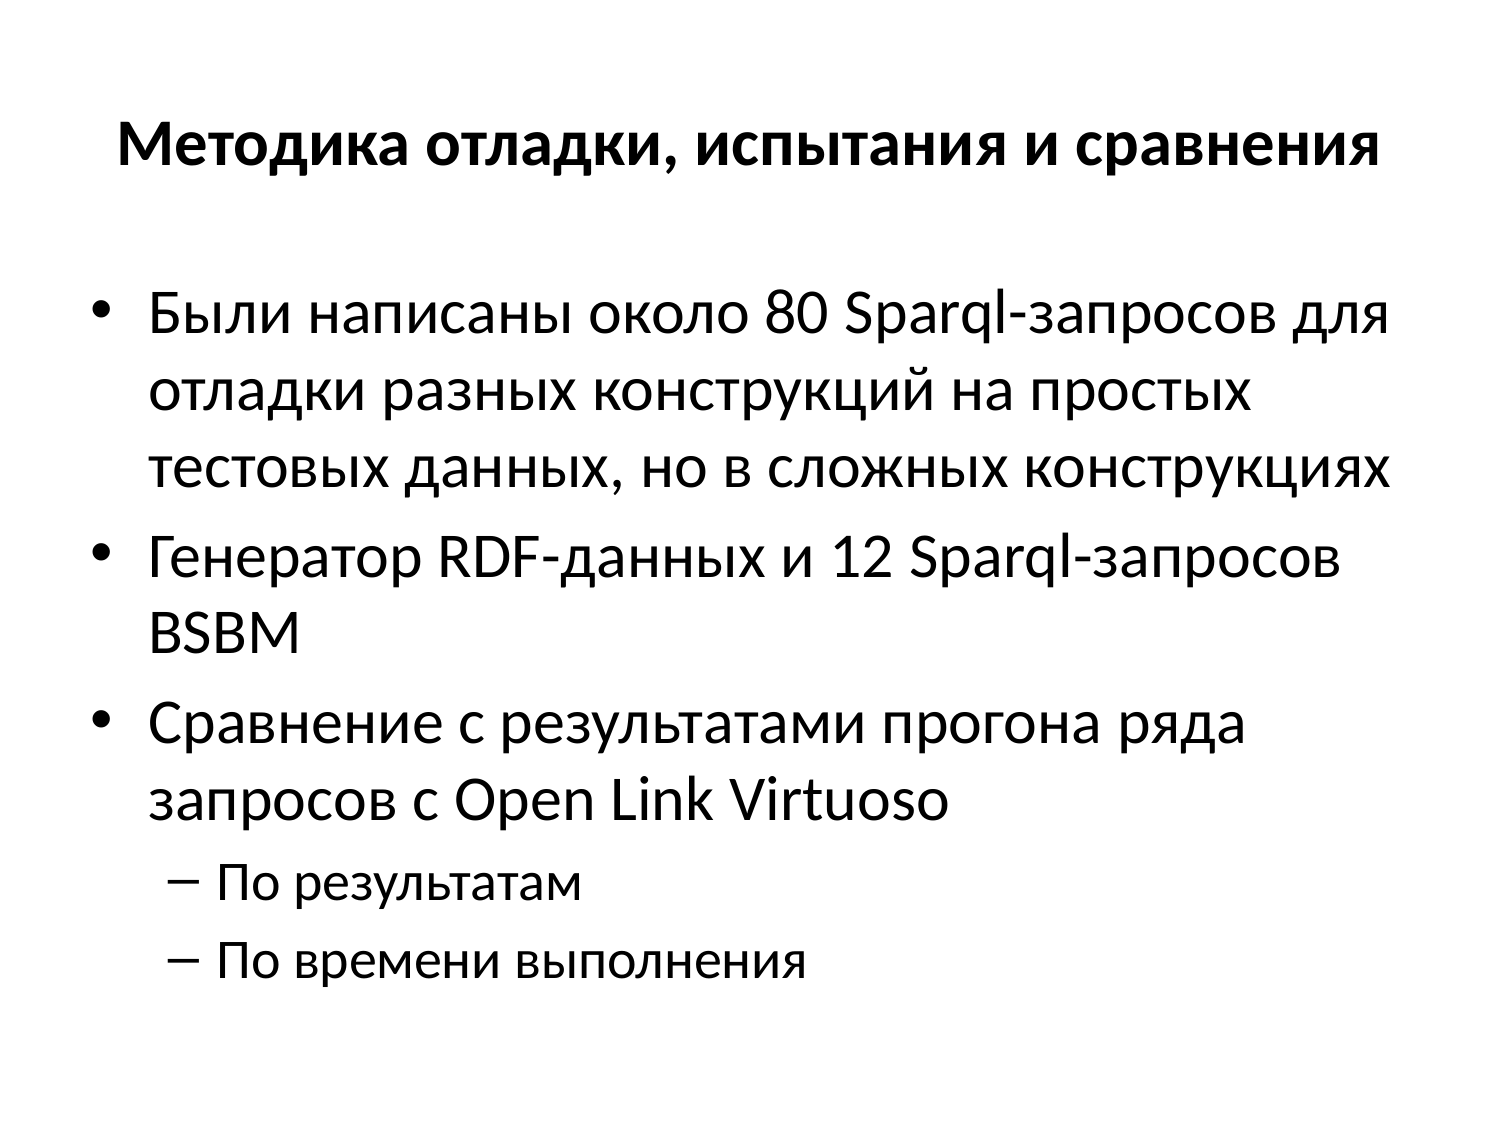

# Методика отладки, испытания и сравнения
Были написаны около 80 Sparql-запросов для отладки разных конструкций на простых тестовых данных, но в сложных конструкциях
Генератор RDF-данных и 12 Sparql-запросов BSBM
Сравнение с результатами прогона ряда запросов с Open Link Virtuoso
По результатам
По времени выполнения